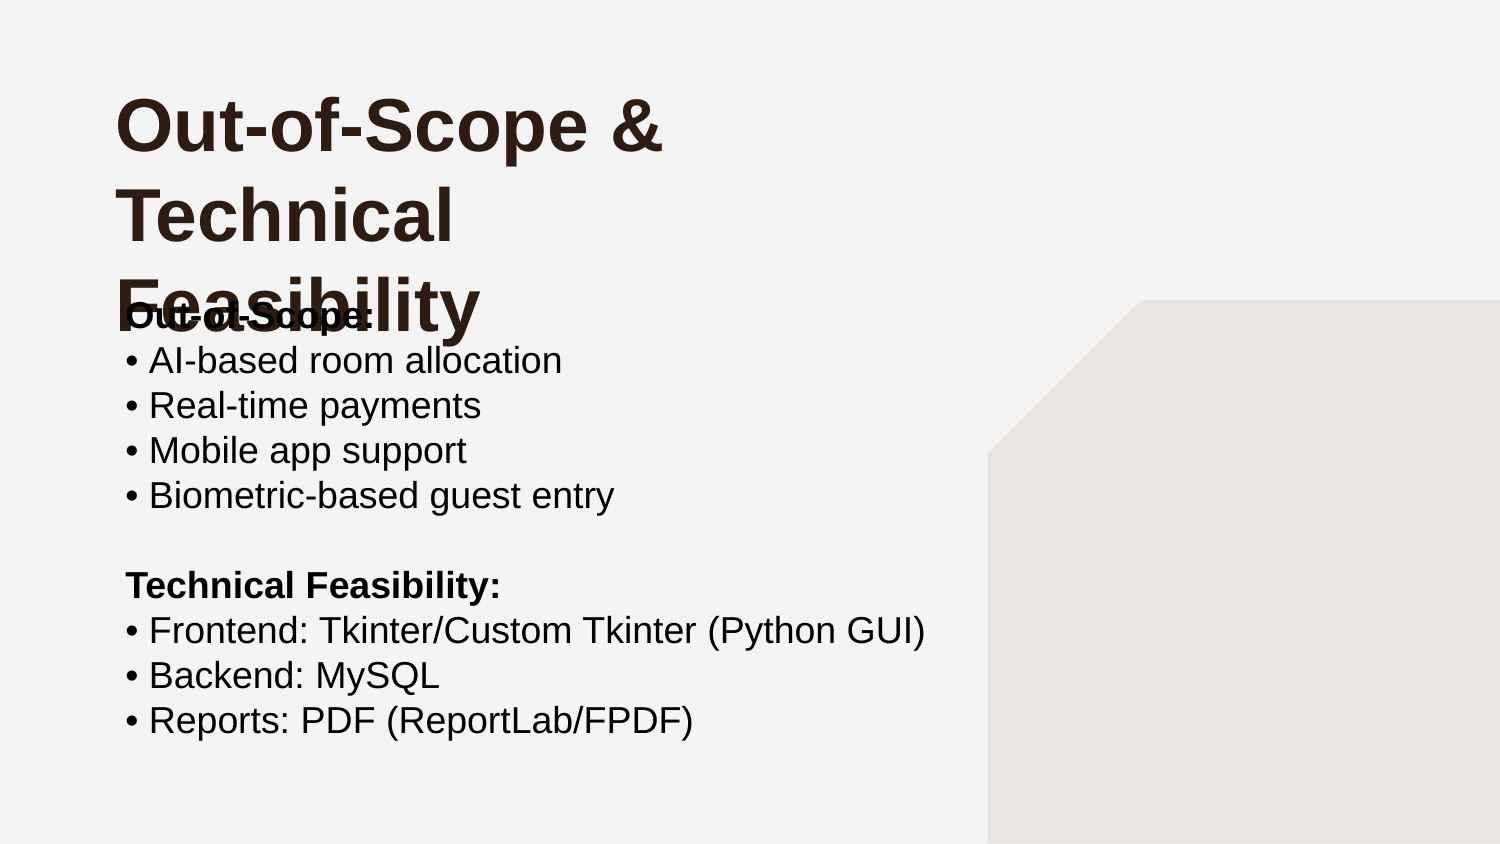

Out-of-Scope & Technical Feasibility
Out-of-Scope:
• AI-based room allocation
• Real-time payments
• Mobile app support
• Biometric-based guest entry

Technical Feasibility:
• Frontend: Tkinter/Custom Tkinter (Python GUI)
• Backend: MySQL
• Reports: PDF (ReportLab/FPDF)